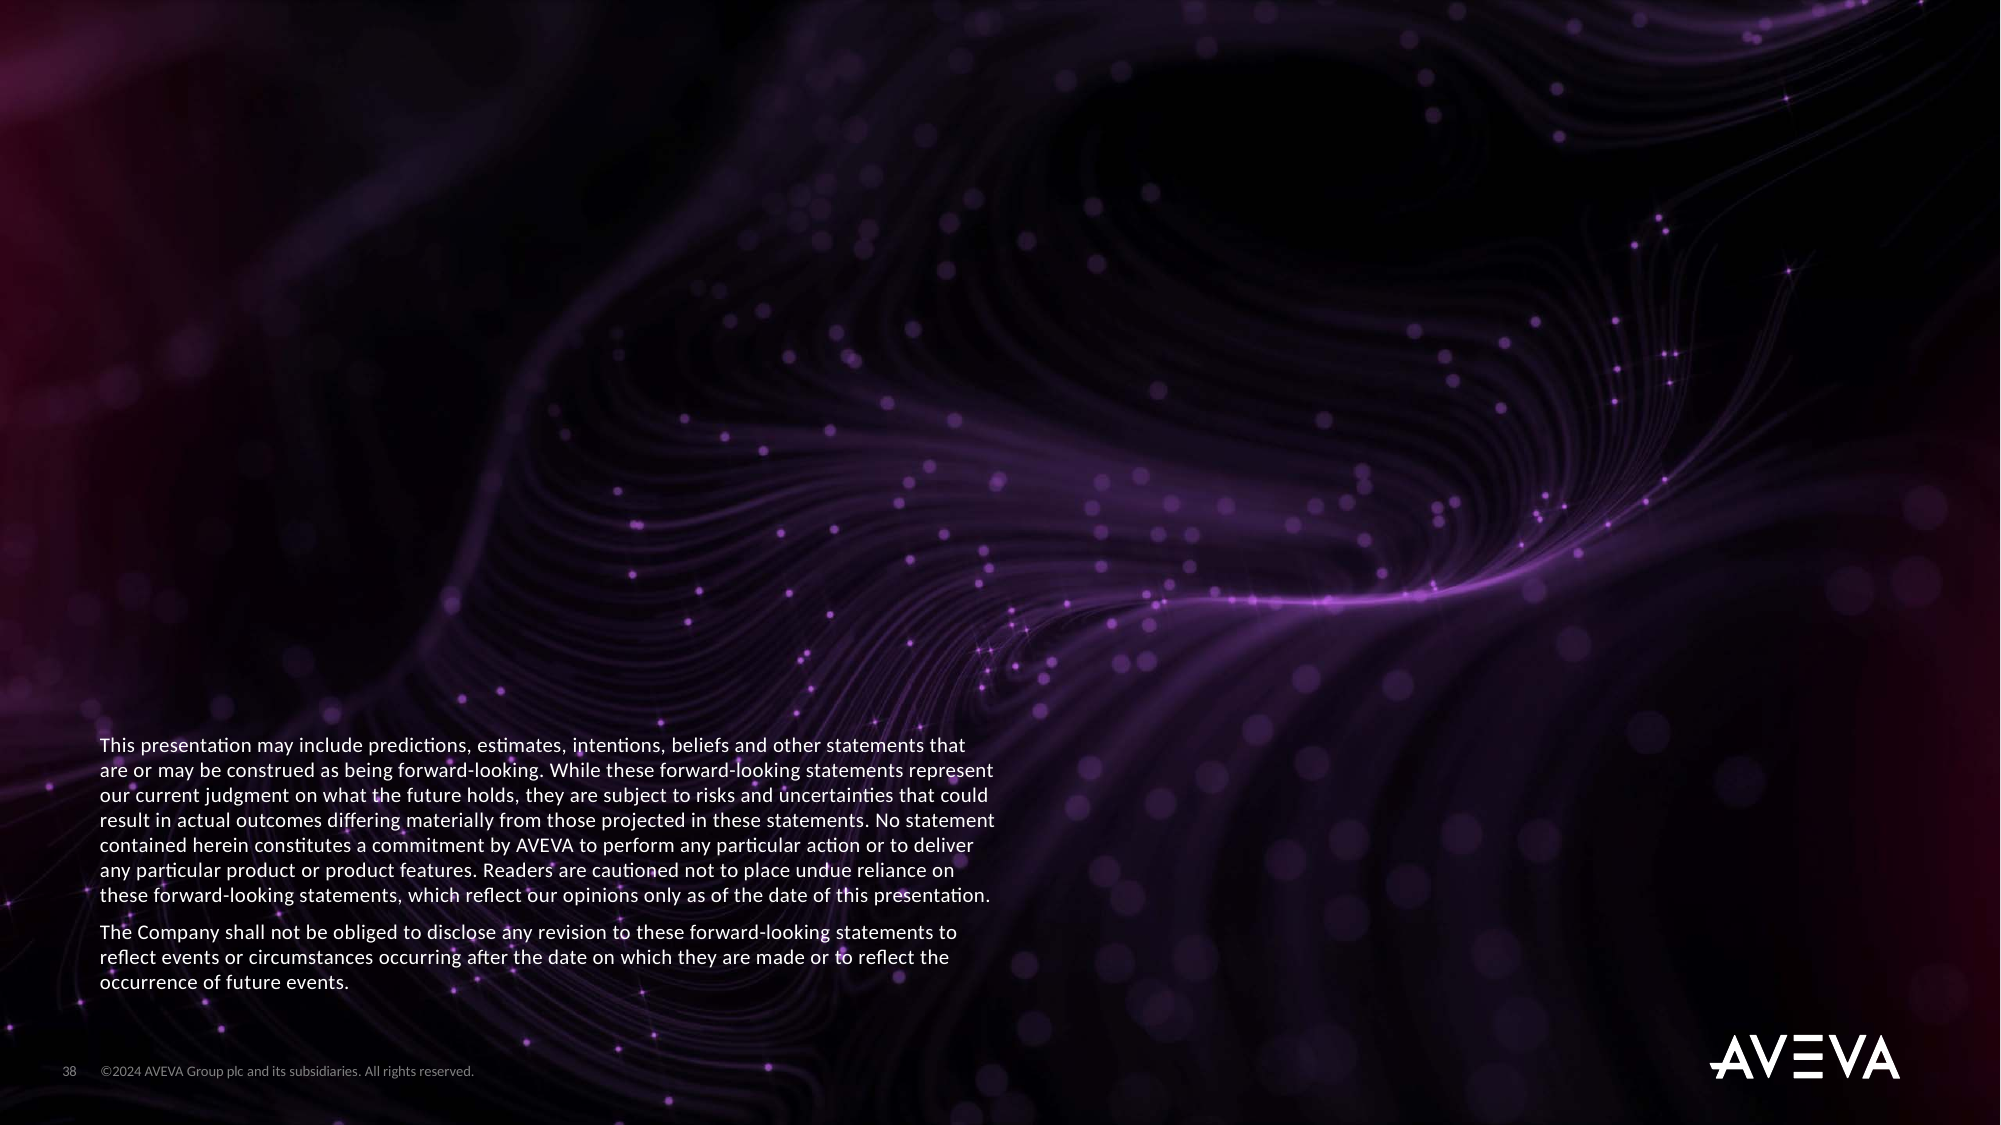

©2024 AVEVA Group plc and its subsidiaries. All rights reserved.
38